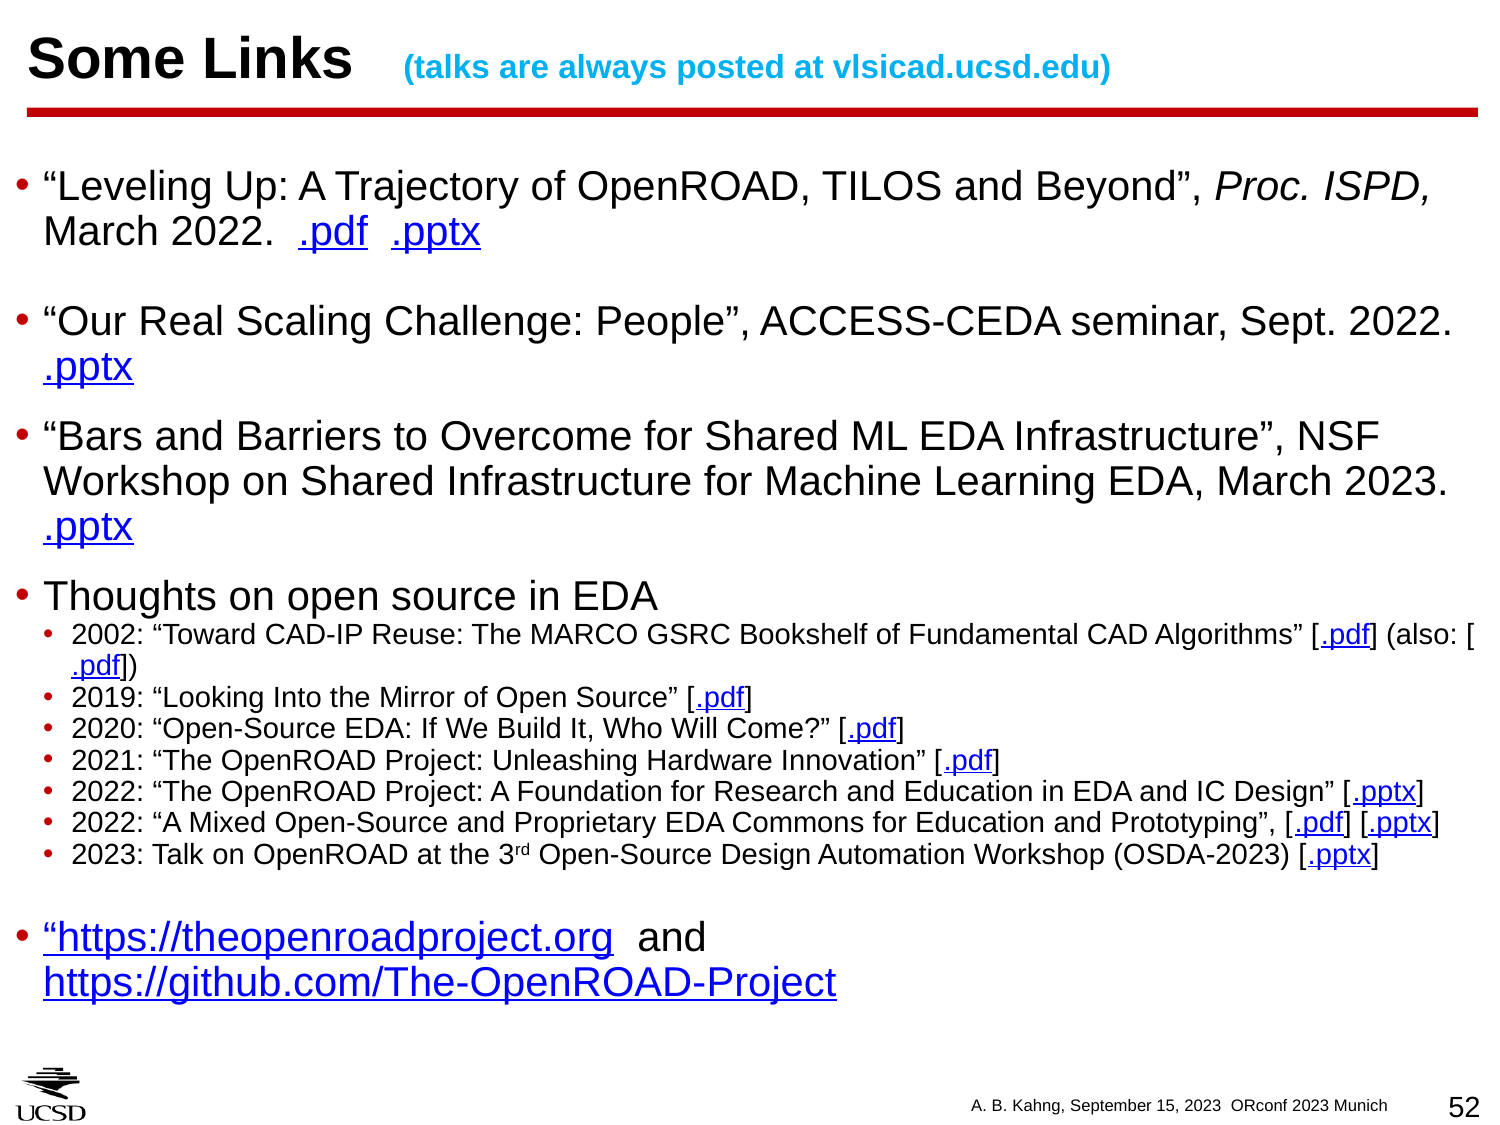

# Some Links   (talks are always posted at vlsicad.ucsd.edu)
“Leveling Up: A Trajectory of OpenROAD, TILOS and Beyond”, Proc. ISPD, March 2022.  .pdf  .pptx

“Our Real Scaling Challenge: People”, ACCESS-CEDA seminar, Sept. 2022. .pptx
“Bars and Barriers to Overcome for Shared ML EDA Infrastructure”, NSF Workshop on Shared Infrastructure for Machine Learning EDA, March 2023. .pptx
Thoughts on open source in EDA
2002: “Toward CAD-IP Reuse: The MARCO GSRC Bookshelf of Fundamental CAD Algorithms” [.pdf] (also: [.pdf])
2019: “Looking Into the Mirror of Open Source” [.pdf]
2020: “Open-Source EDA: If We Build It, Who Will Come?” [.pdf]
2021: “The OpenROAD Project: Unleashing Hardware Innovation” [.pdf]
2022: “The OpenROAD Project: A Foundation for Research and Education in EDA and IC Design” [.pptx]
2022: “A Mixed Open-Source and Proprietary EDA Commons for Education and Prototyping”, [.pdf] [.pptx]
2023: Talk on OpenROAD at the 3rd Open-Source Design Automation Workshop (OSDA-2023) [.pptx]

“https://theopenroadproject.org  and  https://github.com/The-OpenROAD-Project